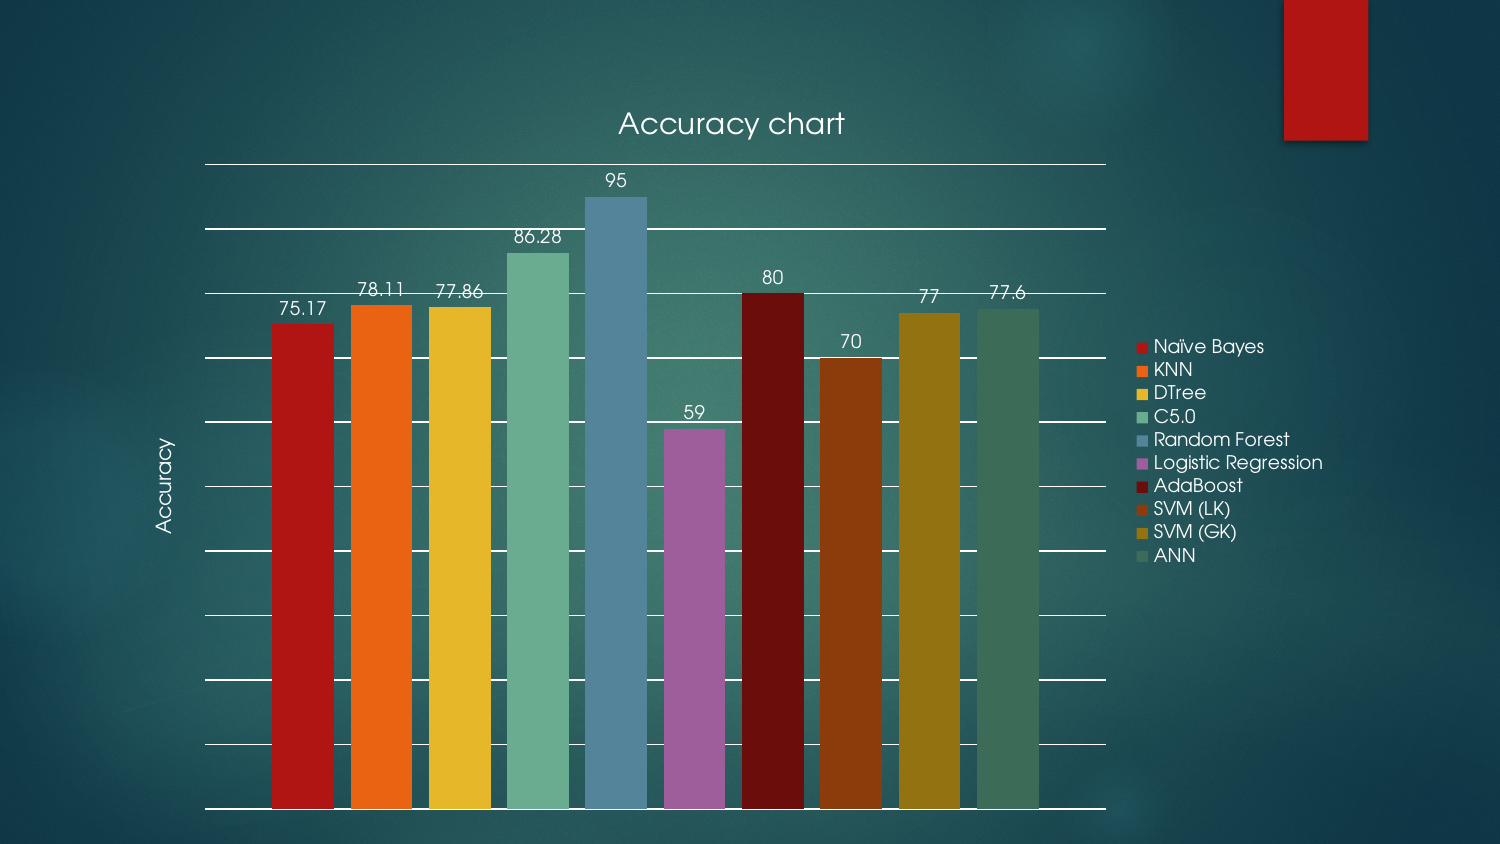

### Chart: Accuracy chart

| Category |  |  |  |  |  |  |  |  |  |  |
|---|---|---|---|---|---|---|---|---|---|---|